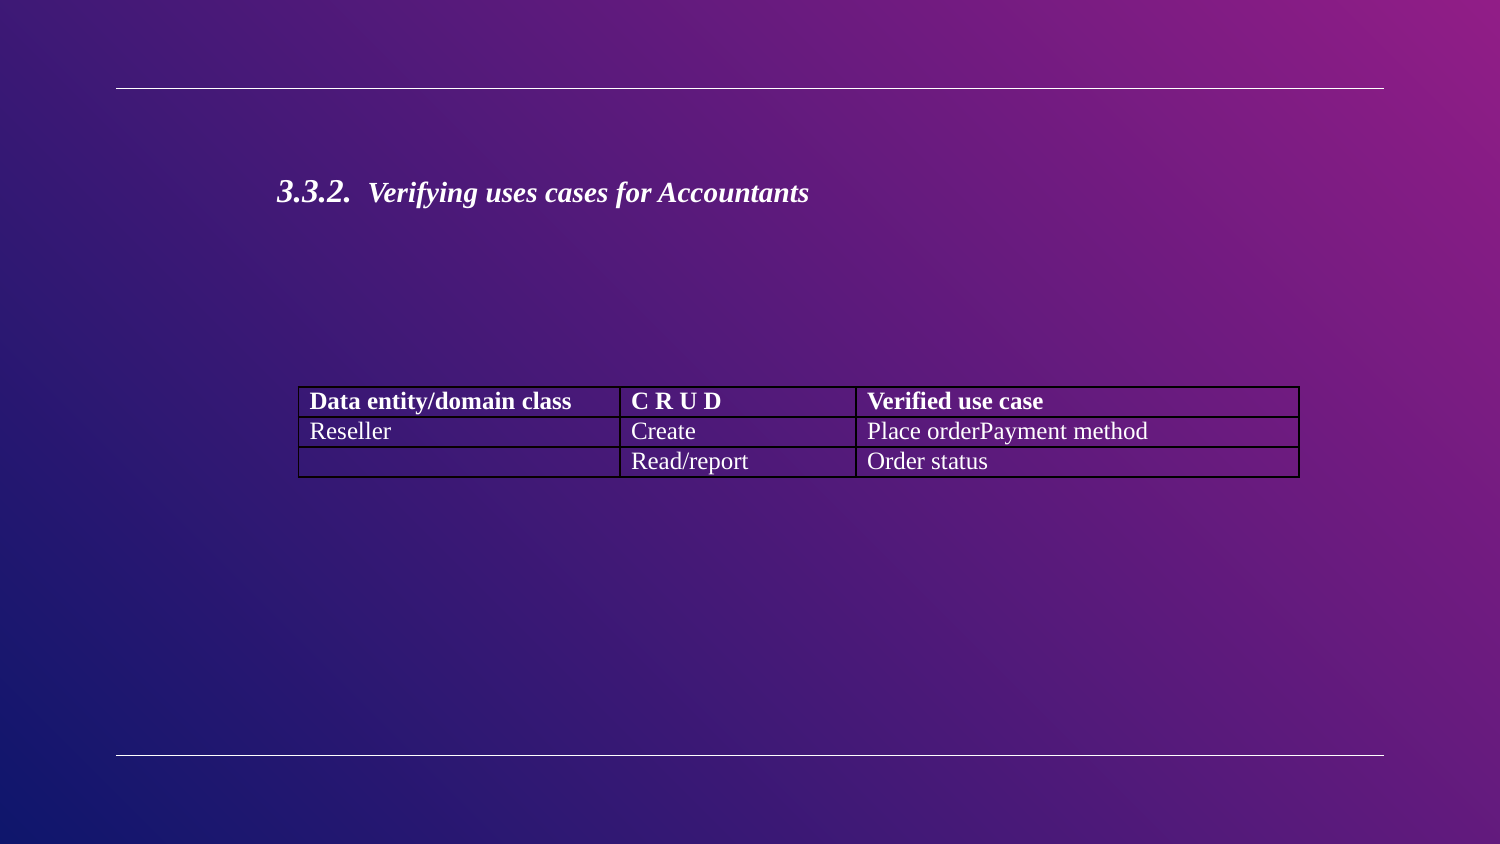

3.3.2.  Verifying uses cases for Accountants

| Data entity/domain class | C R U D | Verified use case |
| --- | --- | --- |
| Reseller | Create | Place orderPayment method |
|  | Read/report | Order status |